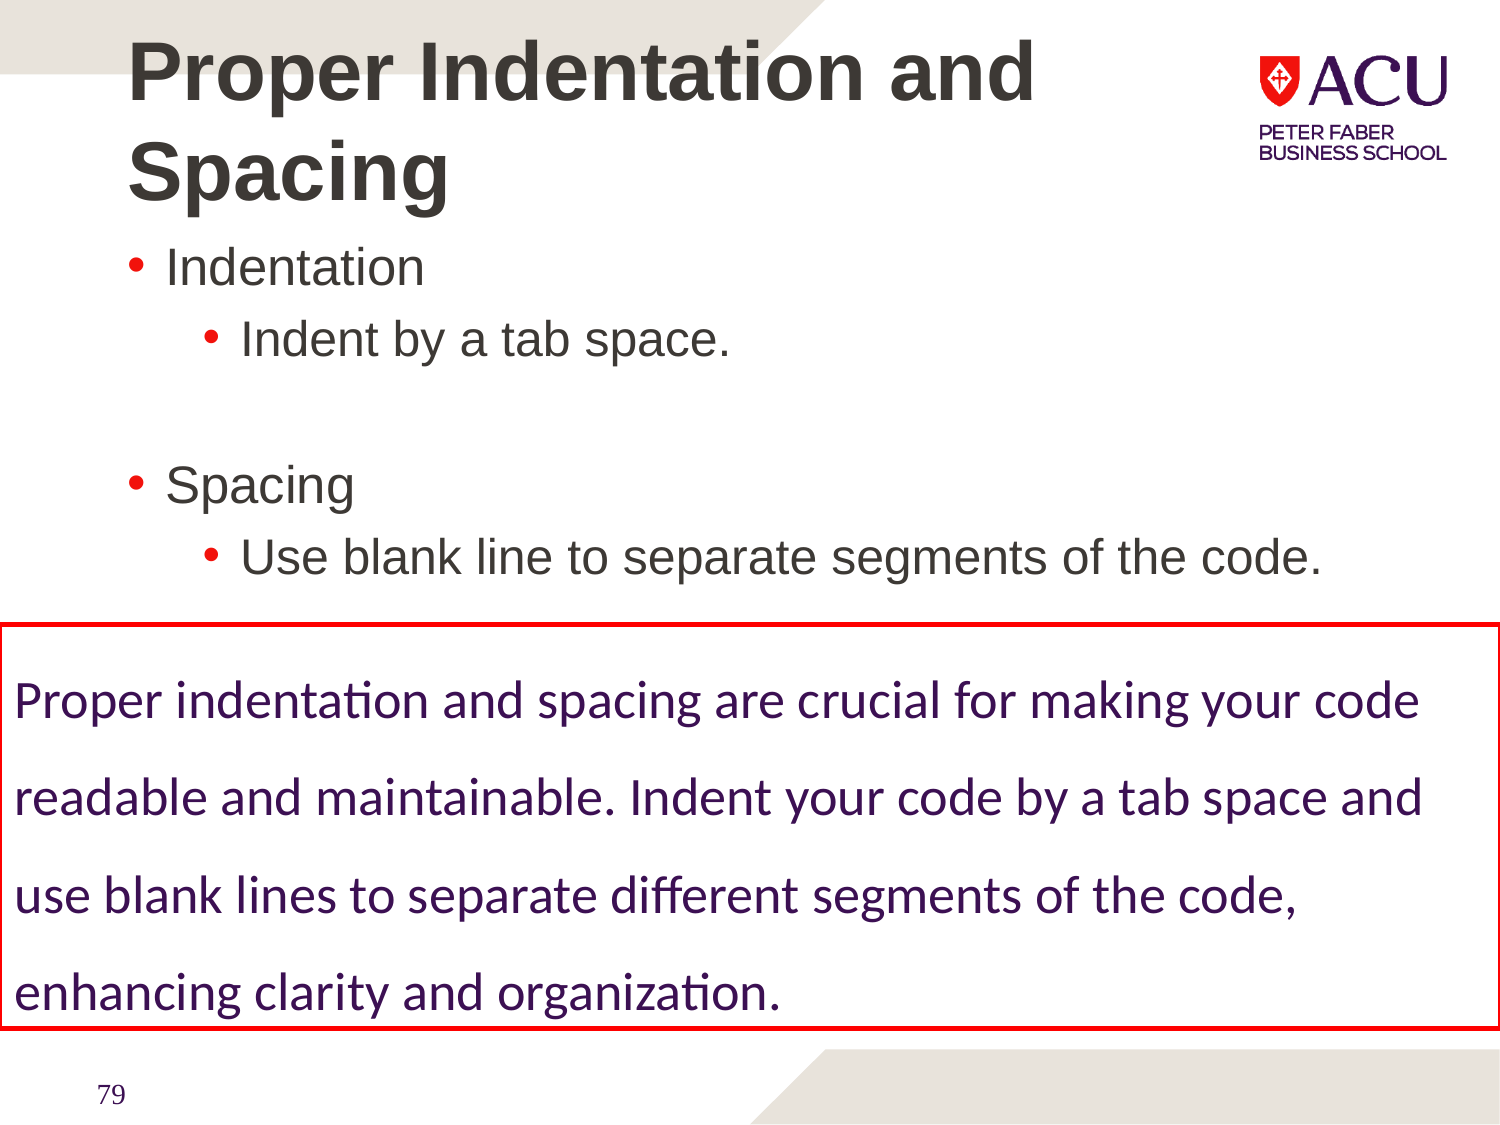

# Proper Indentation and Spacing
Indentation
Indent by a tab space.

Spacing
Use blank line to separate segments of the code.
Proper indentation and spacing are crucial for making your code readable and maintainable. Indent your code by a tab space and use blank lines to separate different segments of the code, enhancing clarity and organization.
79